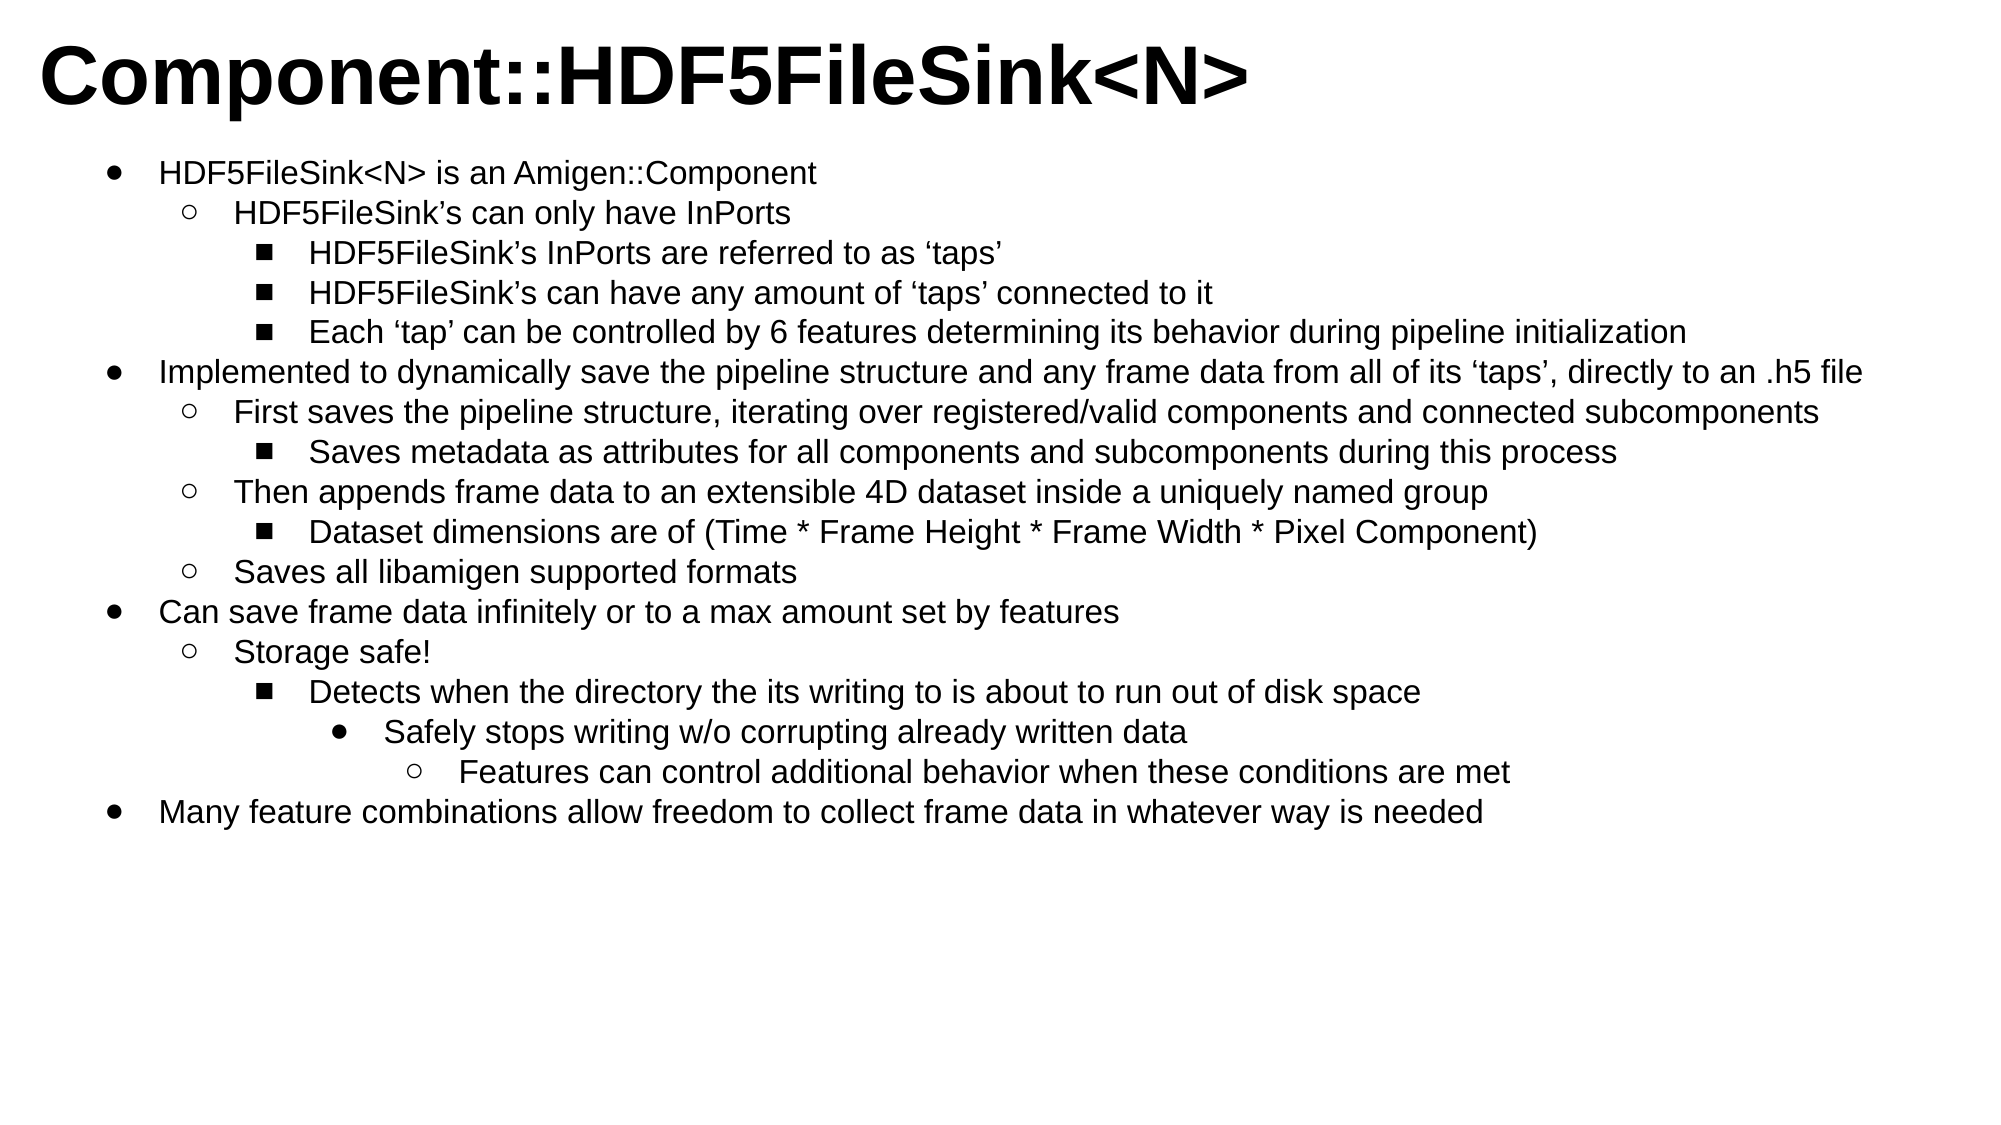

Component::HDF5FileSink<N>
HDF5FileSink<N> is an Amigen::Component
HDF5FileSink’s can only have InPorts
HDF5FileSink’s InPorts are referred to as ‘taps’
HDF5FileSink’s can have any amount of ‘taps’ connected to it
Each ‘tap’ can be controlled by 6 features determining its behavior during pipeline initialization
Implemented to dynamically save the pipeline structure and any frame data from all of its ‘taps’, directly to an .h5 file
First saves the pipeline structure, iterating over registered/valid components and connected subcomponents
Saves metadata as attributes for all components and subcomponents during this process
Then appends frame data to an extensible 4D dataset inside a uniquely named group
Dataset dimensions are of (Time * Frame Height * Frame Width * Pixel Component)
Saves all libamigen supported formats
Can save frame data infinitely or to a max amount set by features
Storage safe!
Detects when the directory the its writing to is about to run out of disk space
Safely stops writing w/o corrupting already written data
Features can control additional behavior when these conditions are met
Many feature combinations allow freedom to collect frame data in whatever way is needed